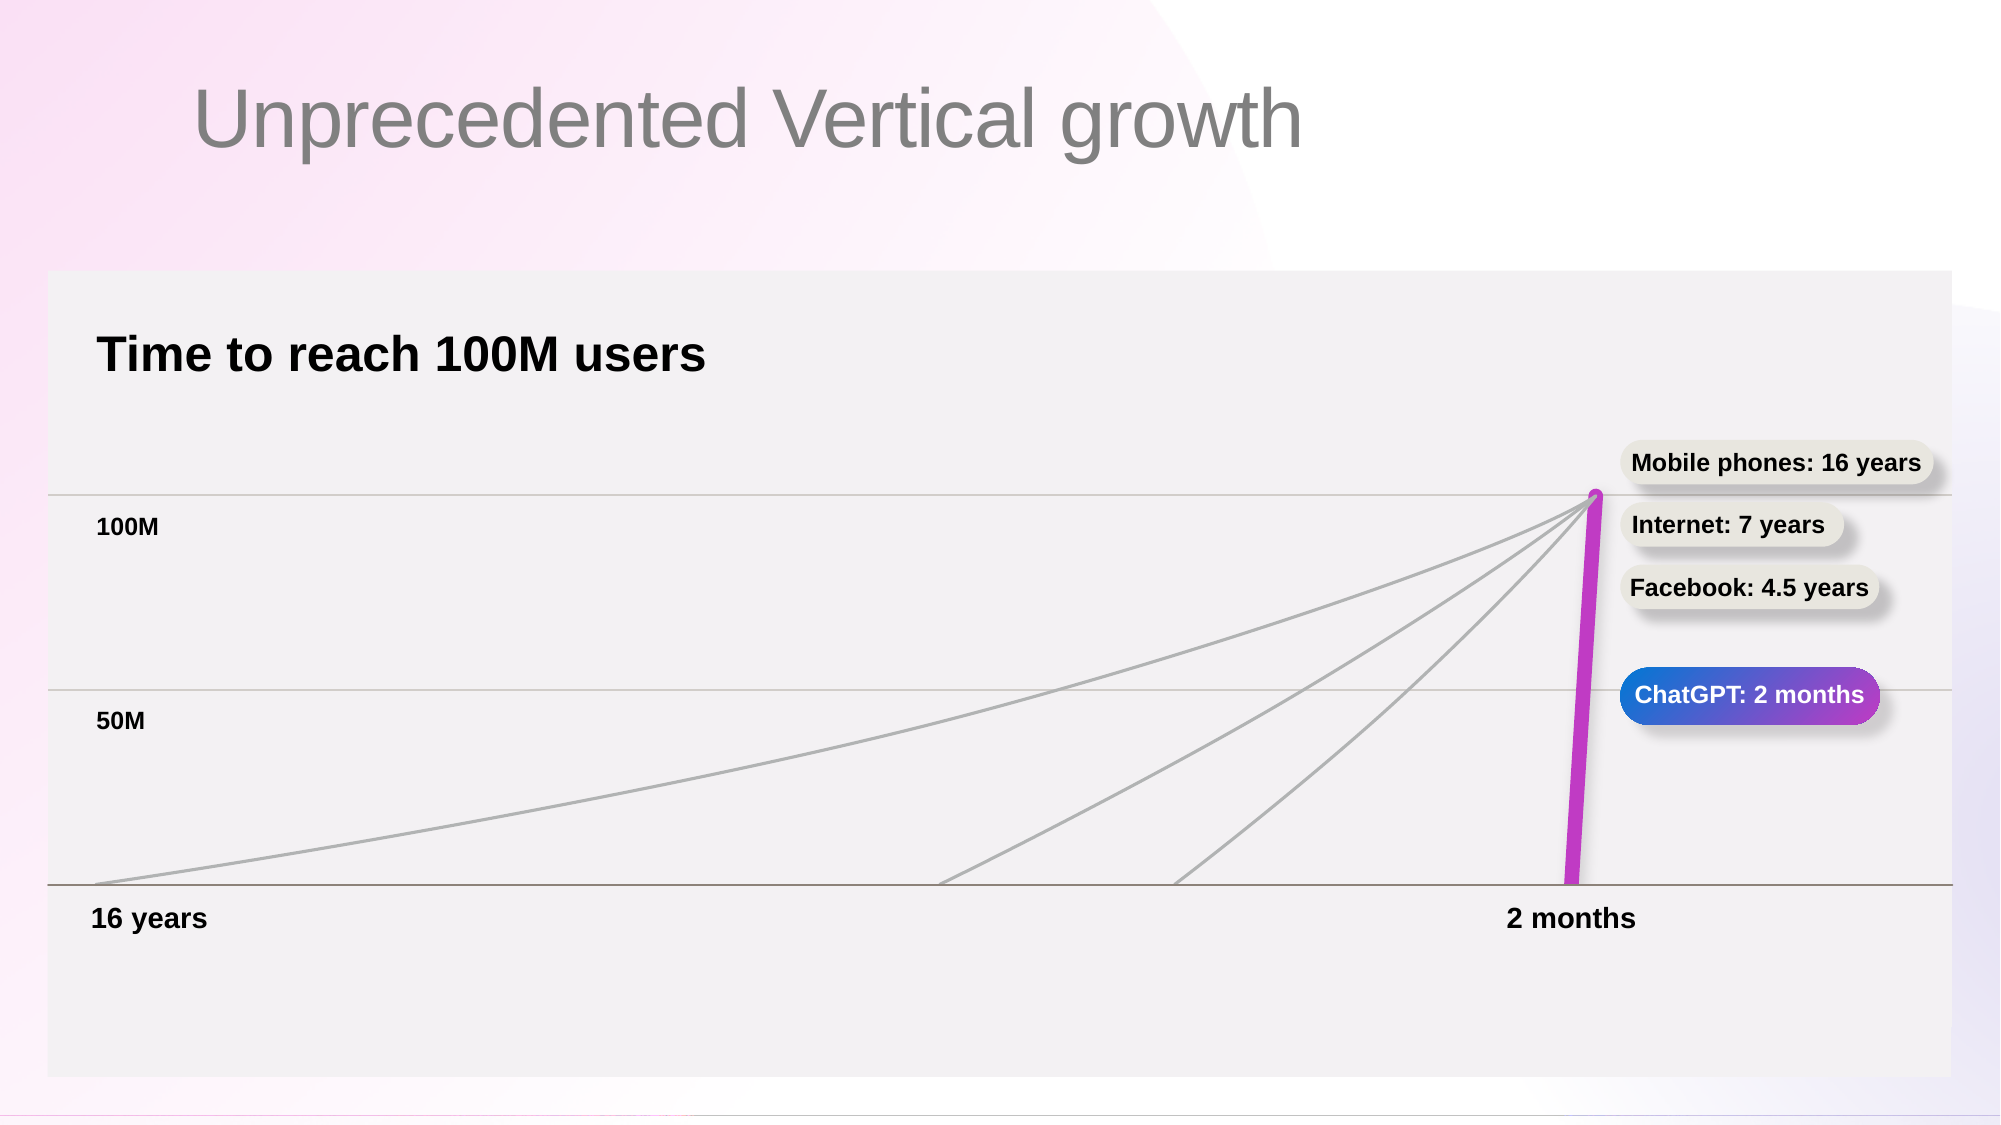

Unprecedented Vertical growth

Time to reach 100M users
Mobile phones: 16 years
100M
1
2
3

Internet: 7 years
Facebook: 4.5 years
ChatGPT: 2 months
50M

16 years
2 months